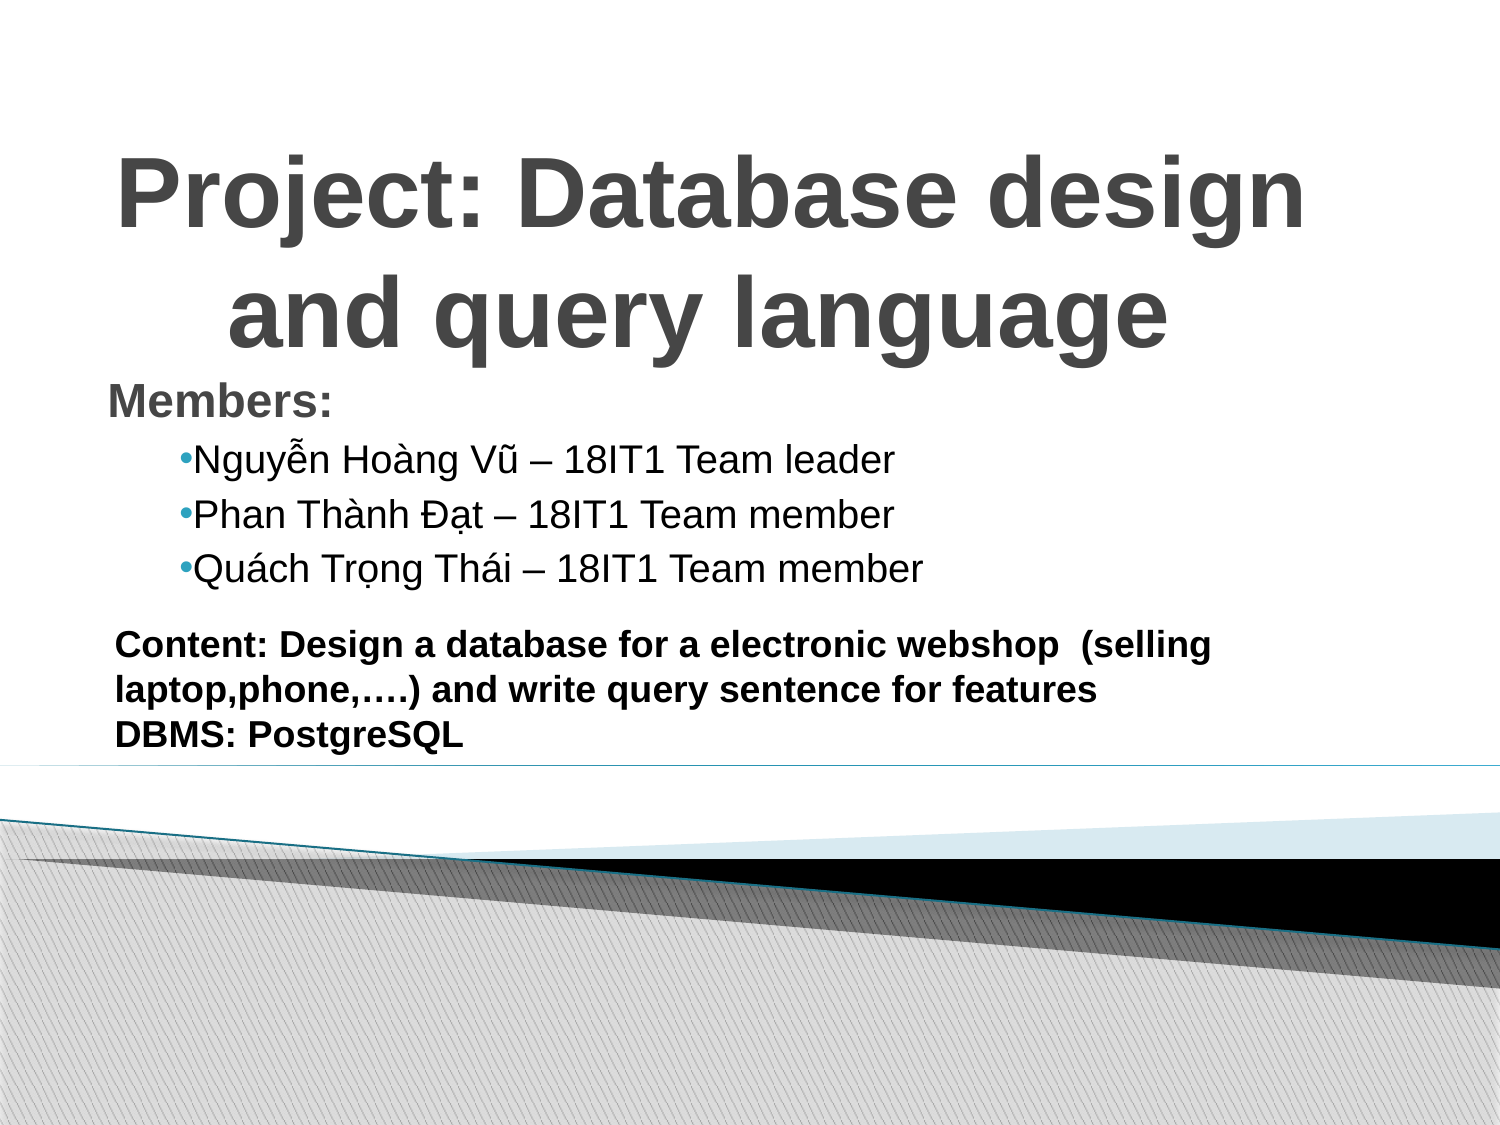

# Project: Database design and query language
Members:
Nguyễn Hoàng Vũ – 18IT1 Team leader
Phan Thành Đạt – 18IT1 Team member
Quách Trọng Thái – 18IT1 Team member
Content: Design a database for a electronic webshop  (selling laptop,phone,….) and write query sentence for features
DBMS: PostgreSQL